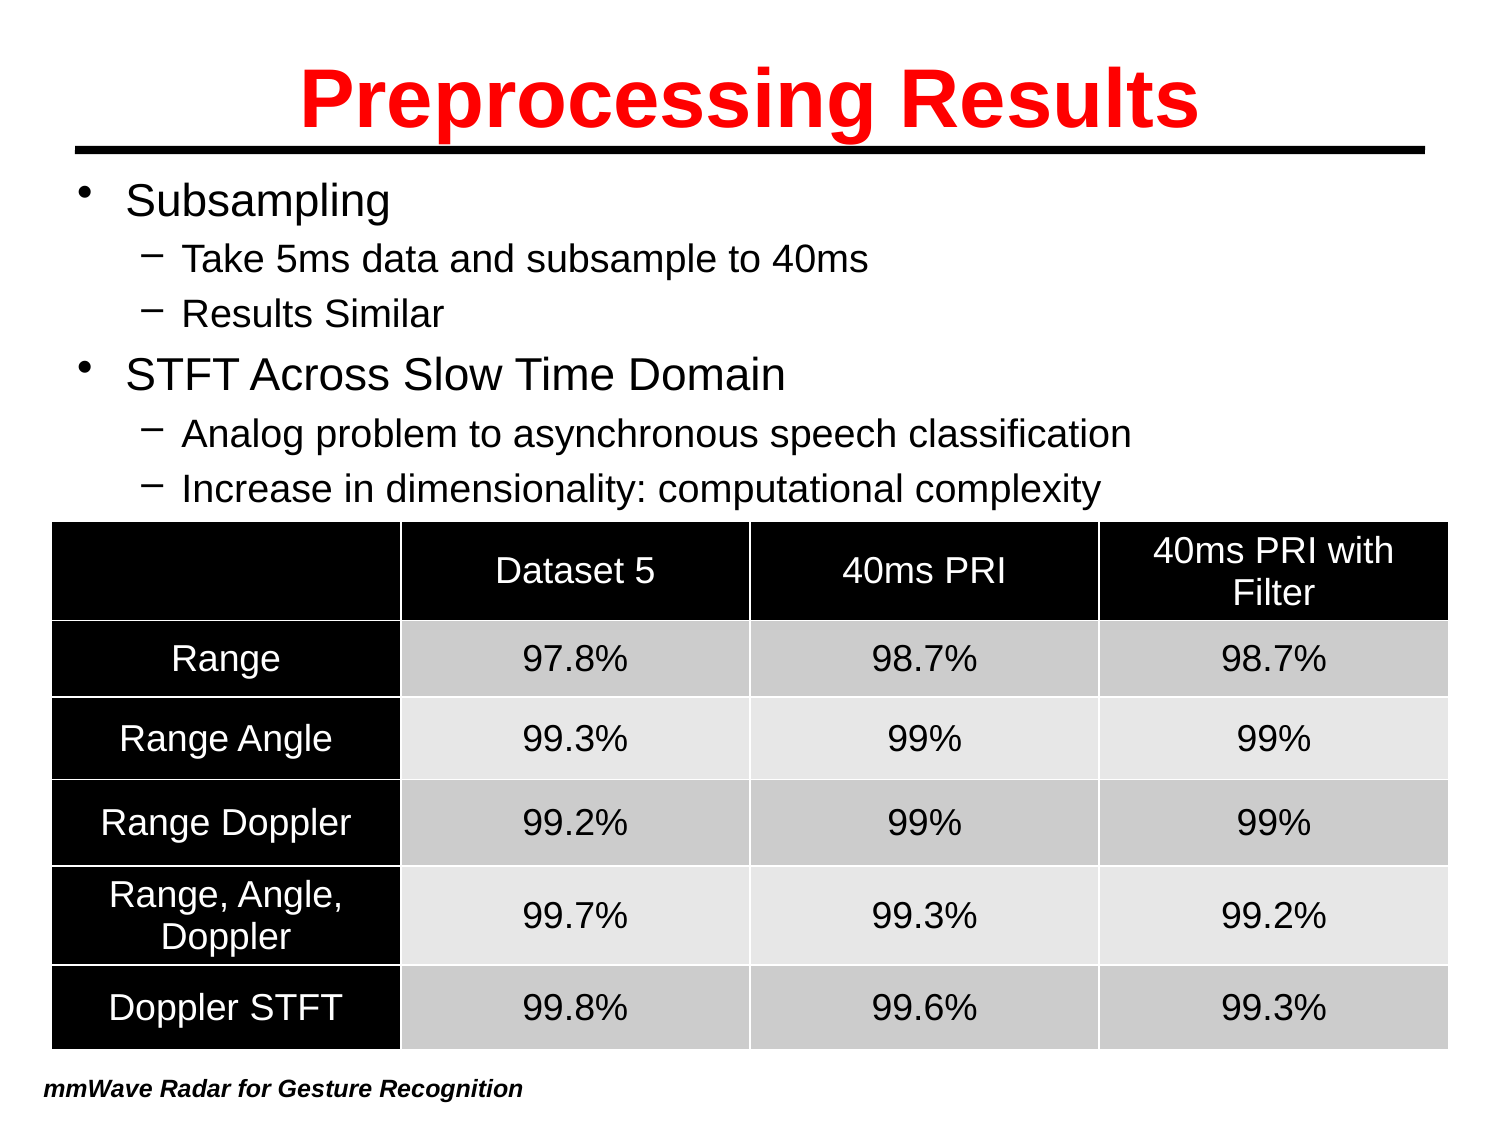

# Preprocessing Results
Subsampling
Take 5ms data and subsample to 40ms
Results Similar
STFT Across Slow Time Domain
Analog problem to asynchronous speech classification
Increase in dimensionality: computational complexity
|  | Dataset 5 | 40ms PRI | 40ms PRI with Filter |
| --- | --- | --- | --- |
| Range | 97.8% | 98.7% | 98.7% |
| Range Angle | 99.3% | 99% | 99% |
| Range Doppler | 99.2% | 99% | 99% |
| Range, Angle, Doppler | 99.7% | 99.3% | 99.2% |
| Doppler STFT | 99.8% | 99.6% | 99.3% |
mmWave Radar for Gesture Recognition